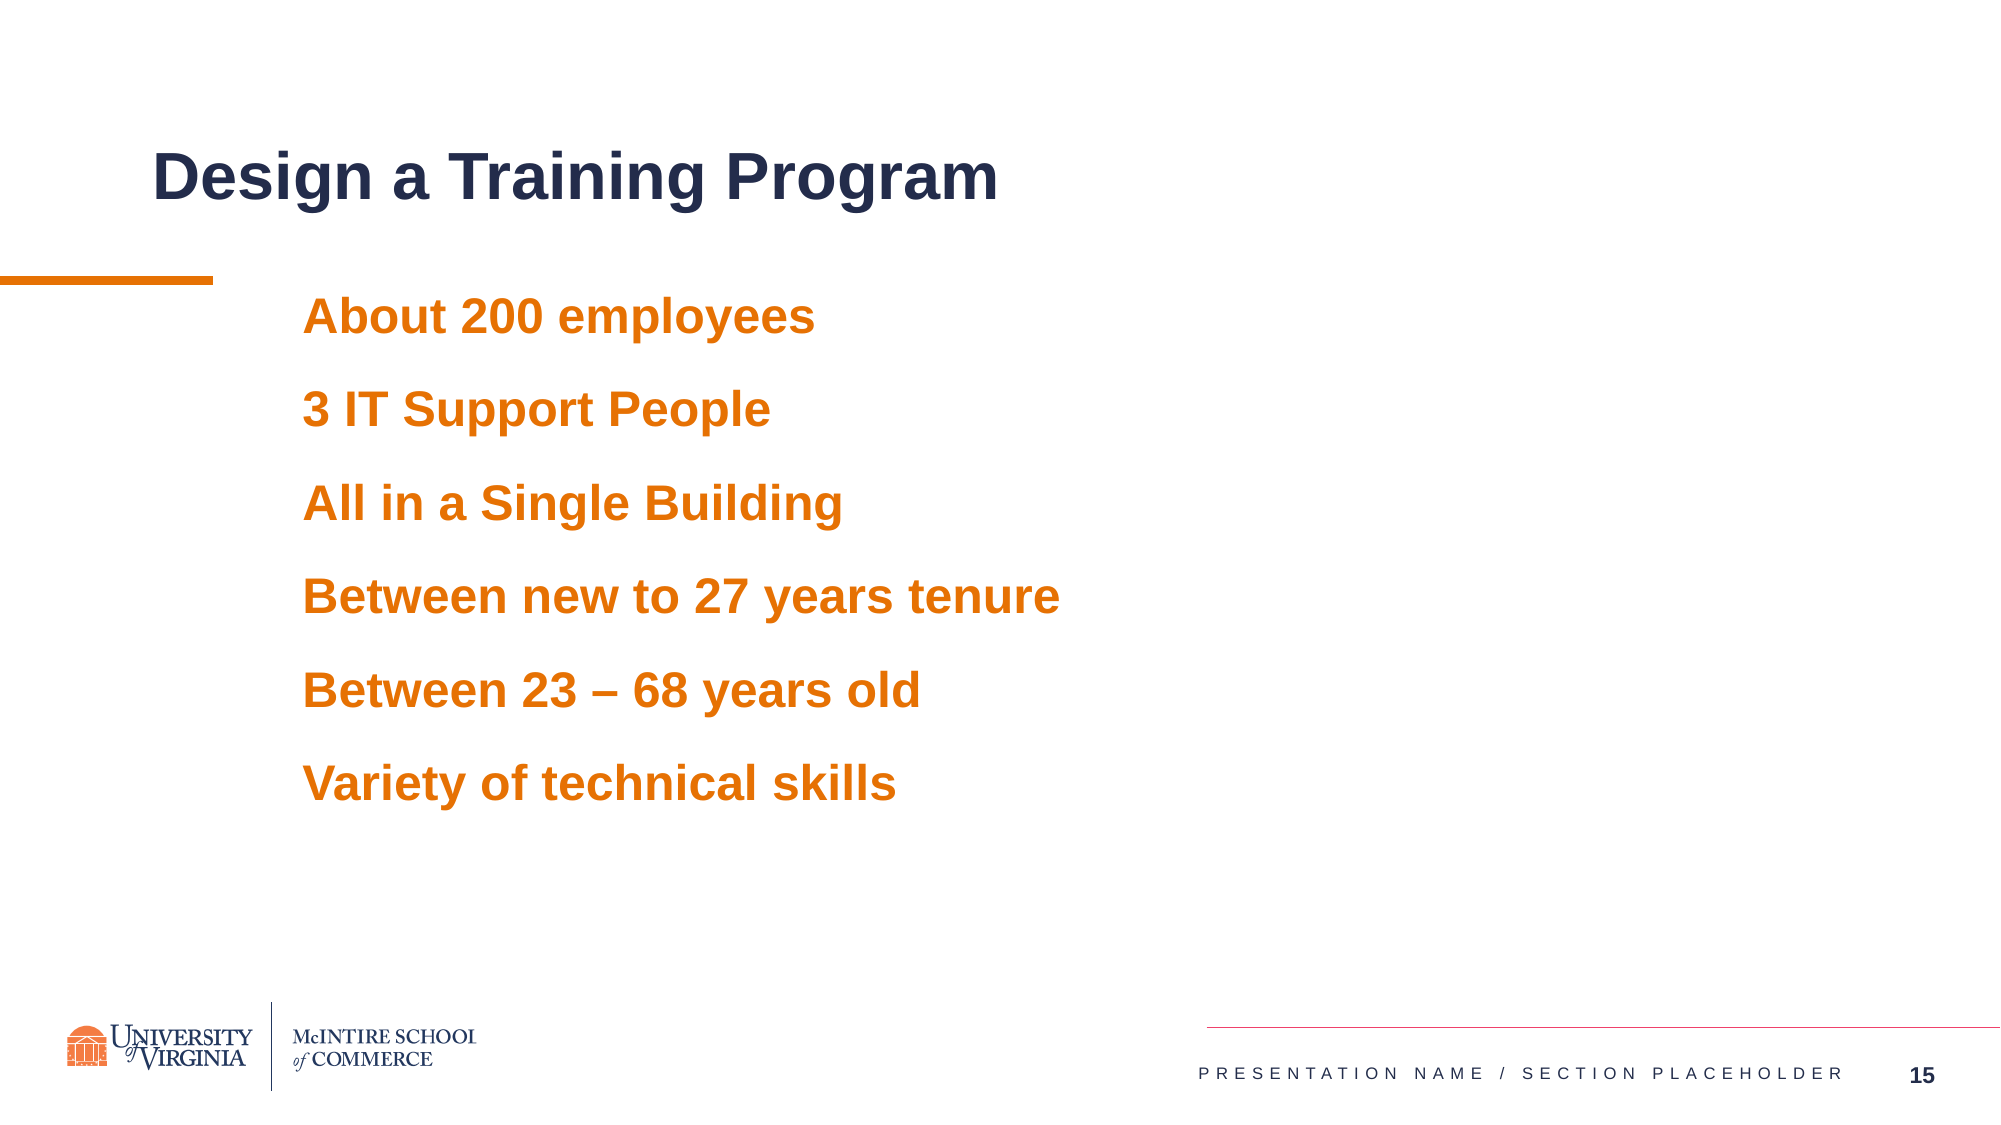

# Design a Training Program
About 200 employees
3 IT Support People
All in a Single Building
Between new to 27 years tenure
Between 23 – 68 years old
Variety of technical skills

15
PRESENTATION NAME / SECTION PLACEHOLDER